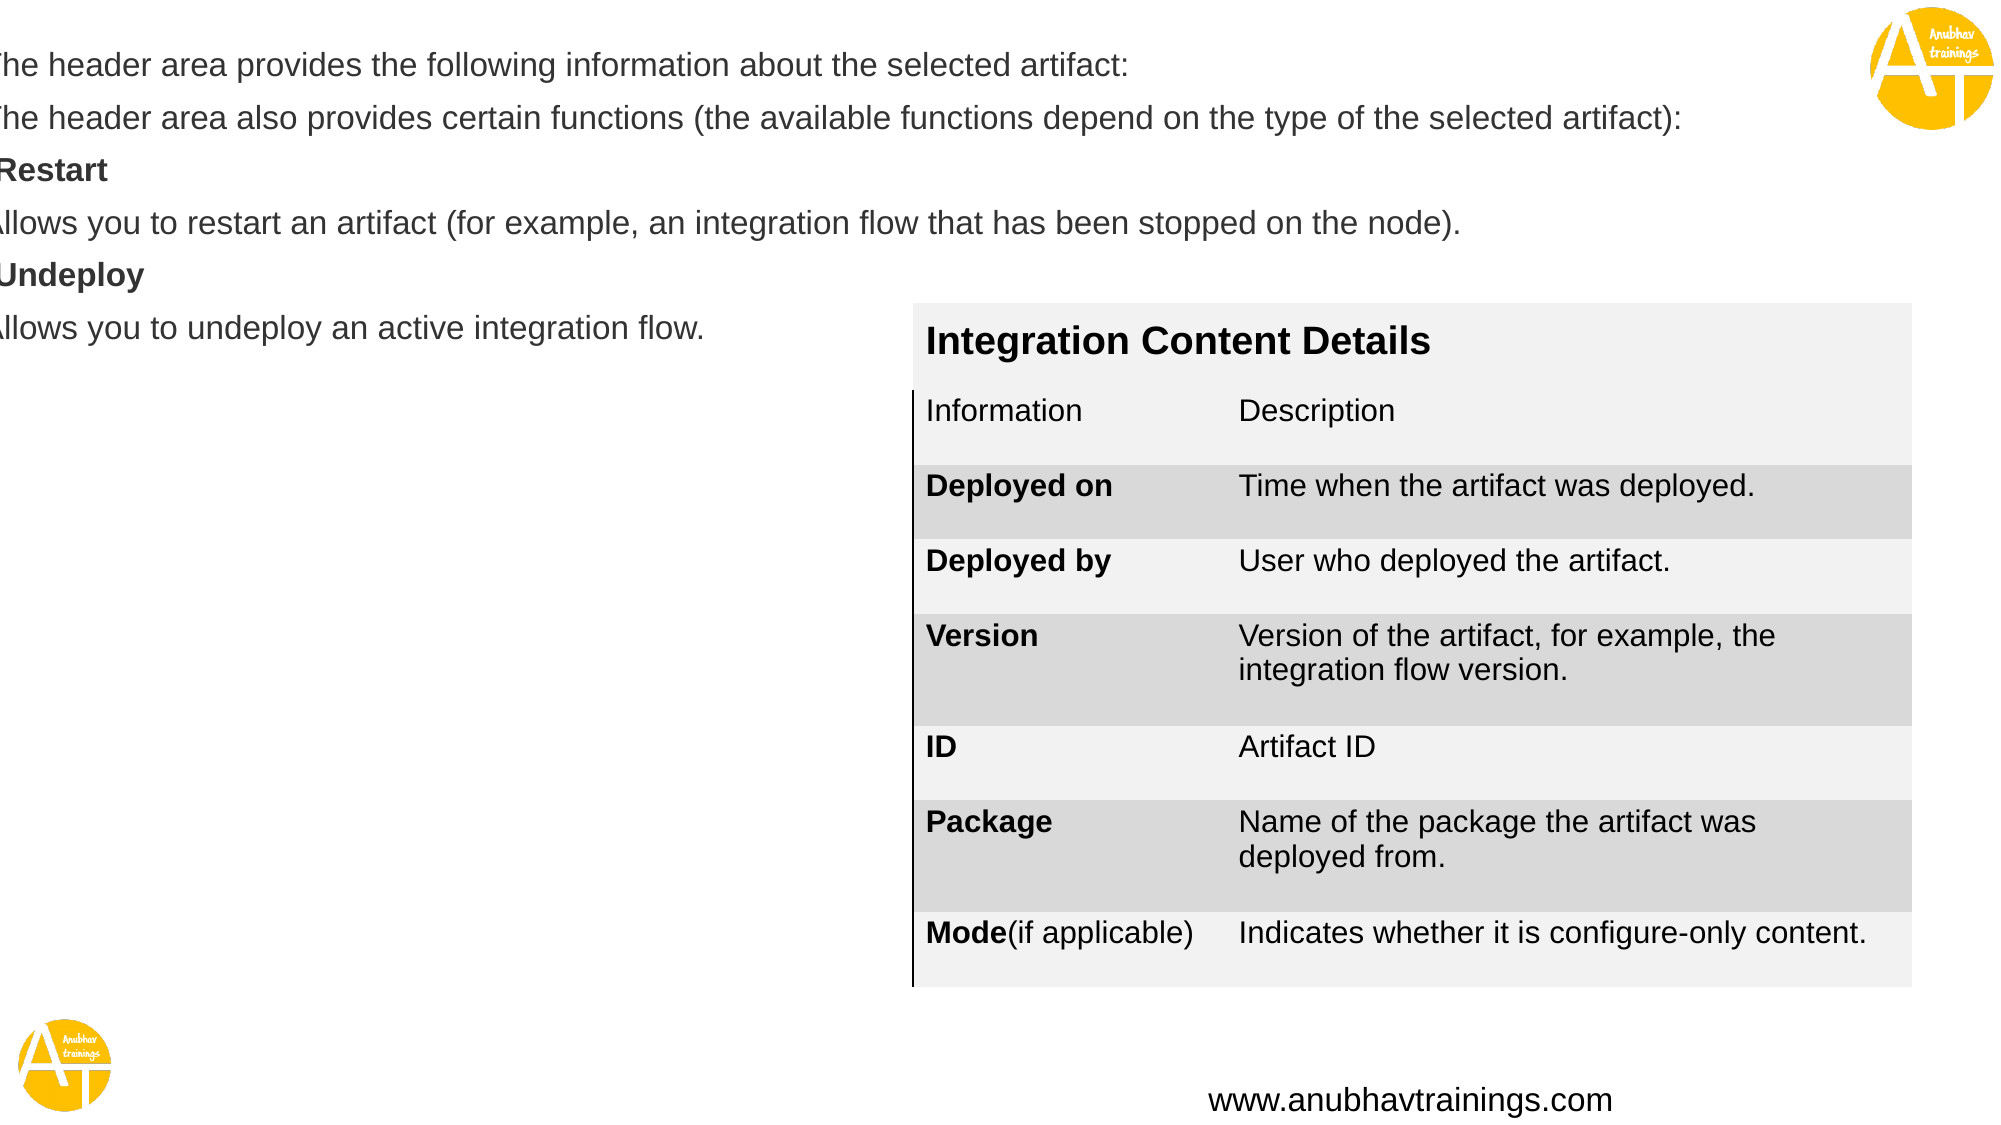

The header area provides the following information about the selected artifact:
The header area also provides certain functions (the available functions depend on the type of the selected artifact):
Restart
Allows you to restart an artifact (for example, an integration flow that has been stopped on the node).
Undeploy
Allows you to undeploy an active integration flow.

| Integration Content Details |  |
| --- | --- |
| Information | Description |
| Deployed on | Time when the artifact was deployed. |
| Deployed by | User who deployed the artifact. |
| Version | Version of the artifact, for example, the integration flow version. |
| ID | Artifact ID |
| Package | Name of the package the artifact was deployed from. |
| Mode(if applicable) | Indicates whether it is configure-only content. |
www.anubhavtrainings.com